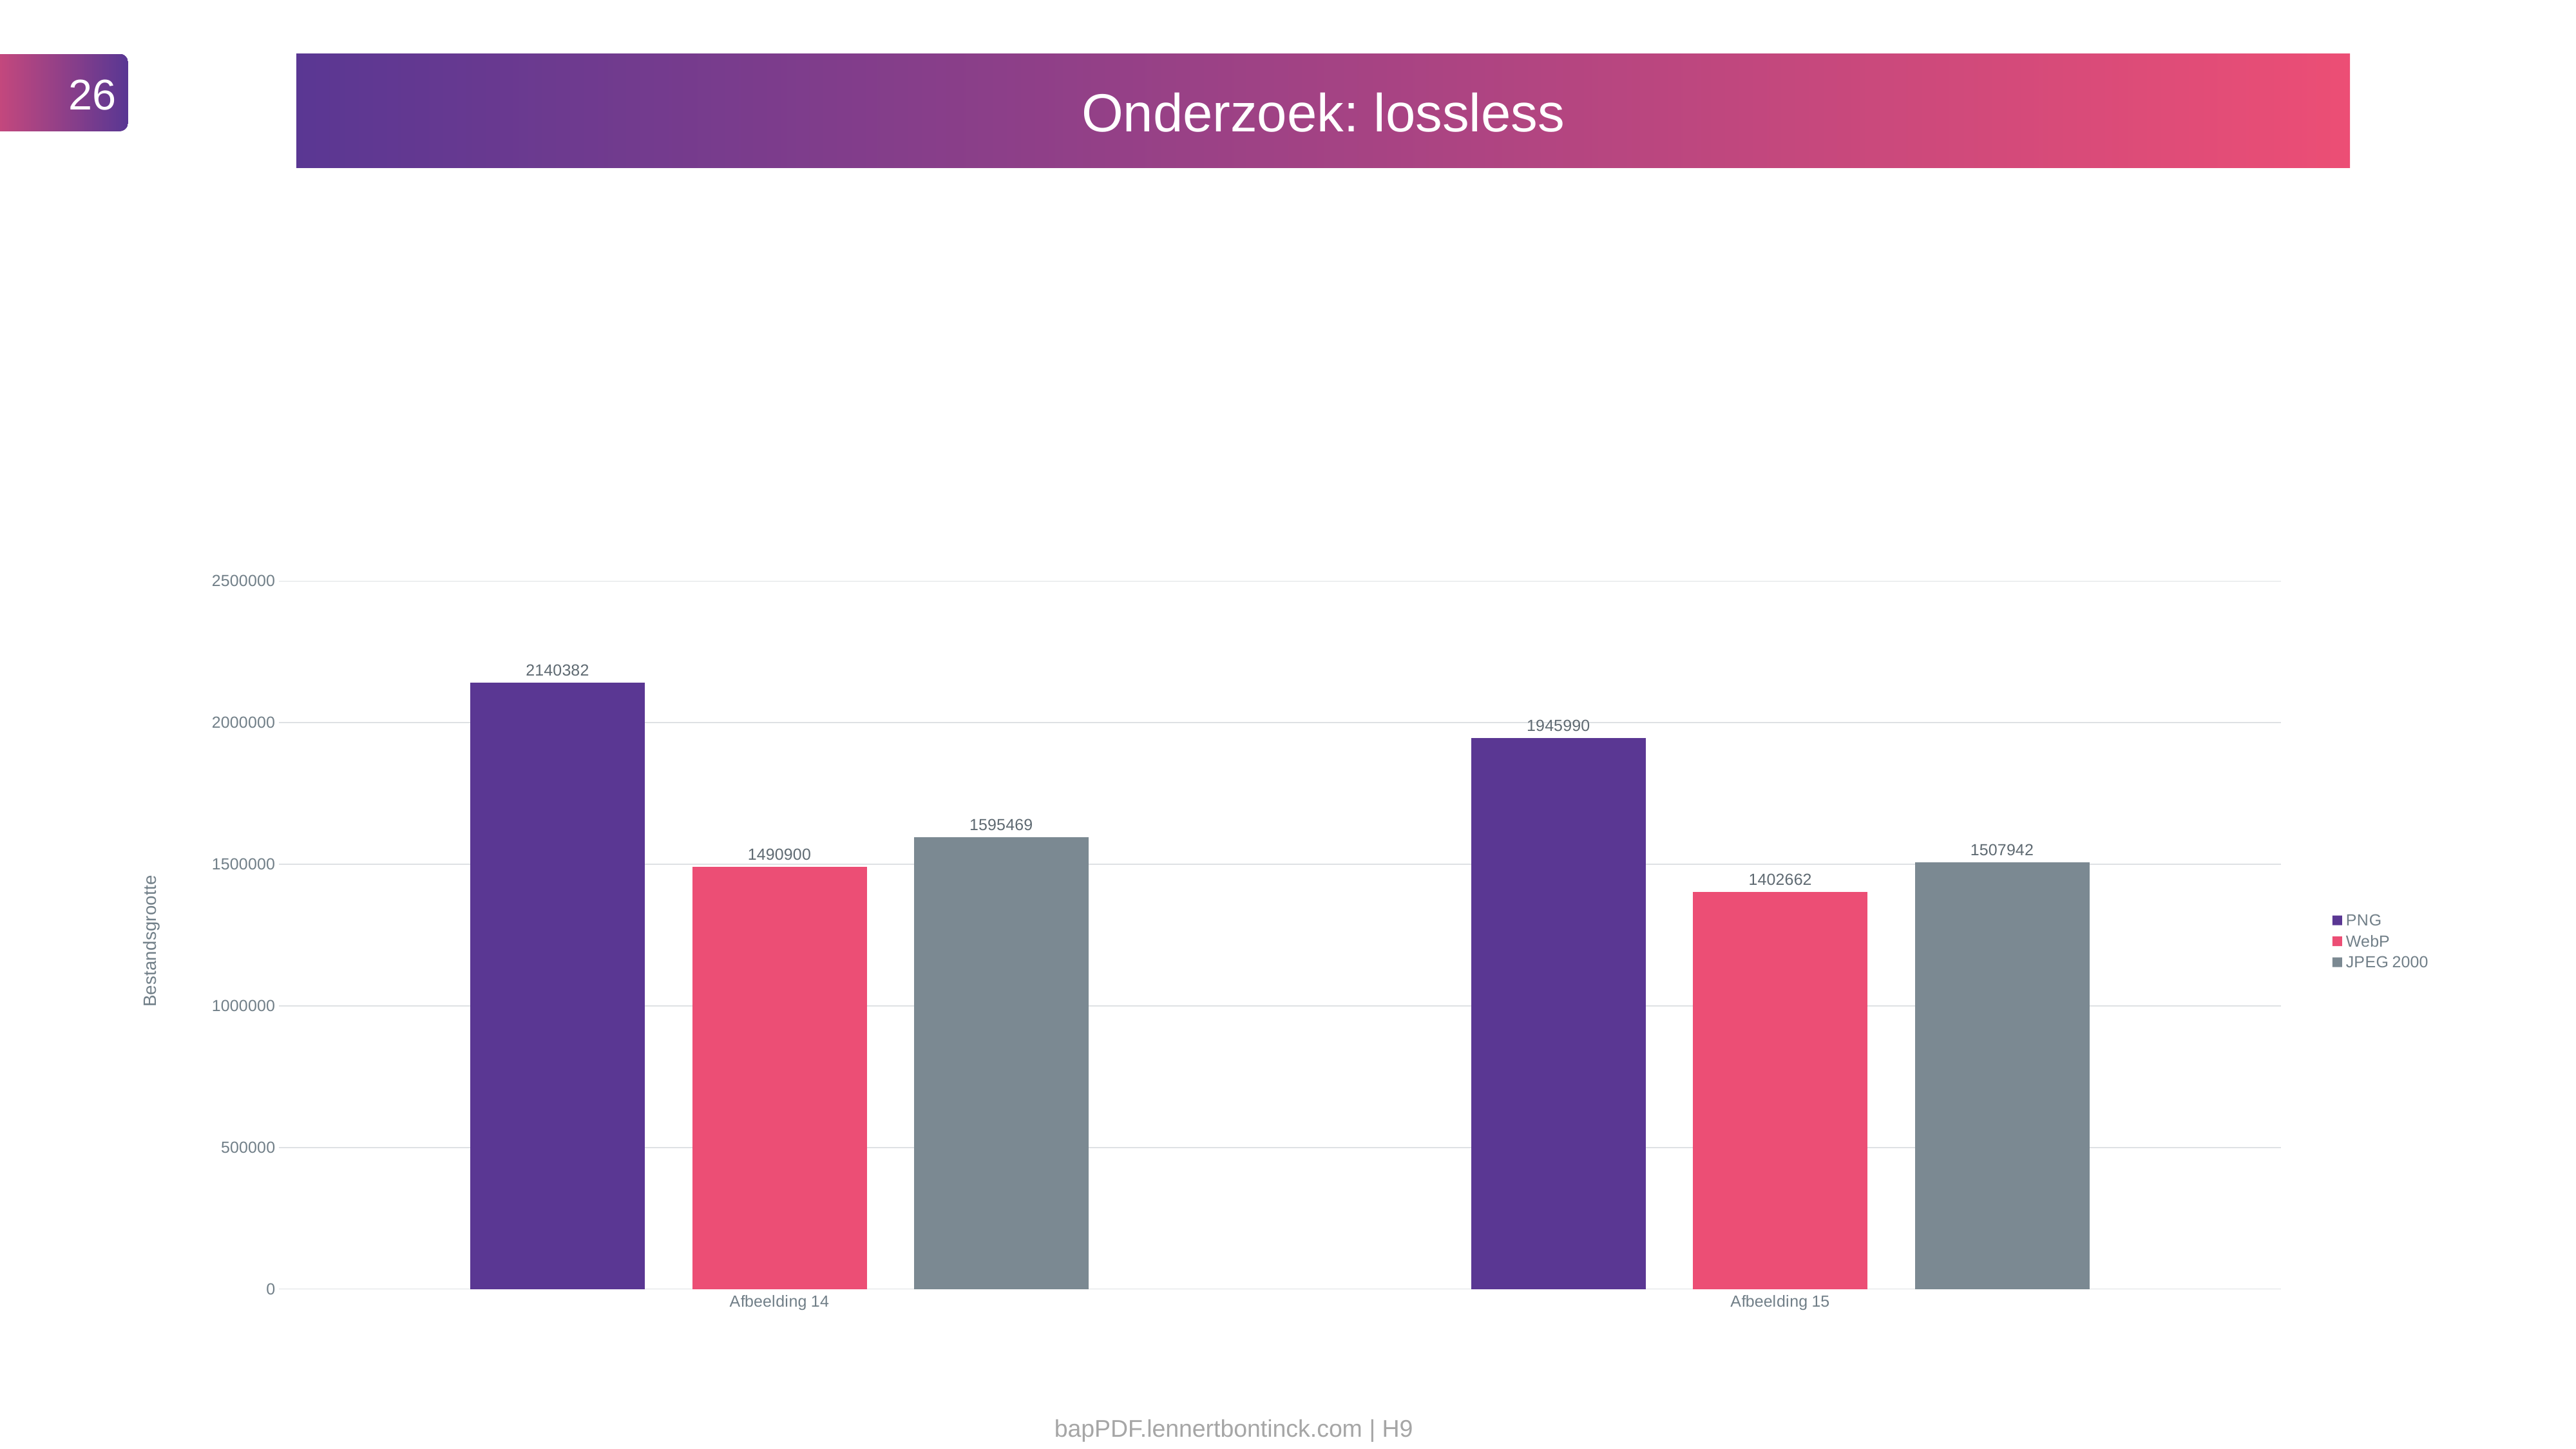

26

Onderzoek: lossless

### Chart

| Category | PNG | WebP | JPEG 2000 |
|---|---|---|---|
| Afbeelding 14 | 2140382.0 | 1490900.0 | 1595469.0 |
| Afbeelding 15 | 1945990.0 | 1402662.0 | 1507942.0 |
bapPDF.lennertbontinck.com | H9